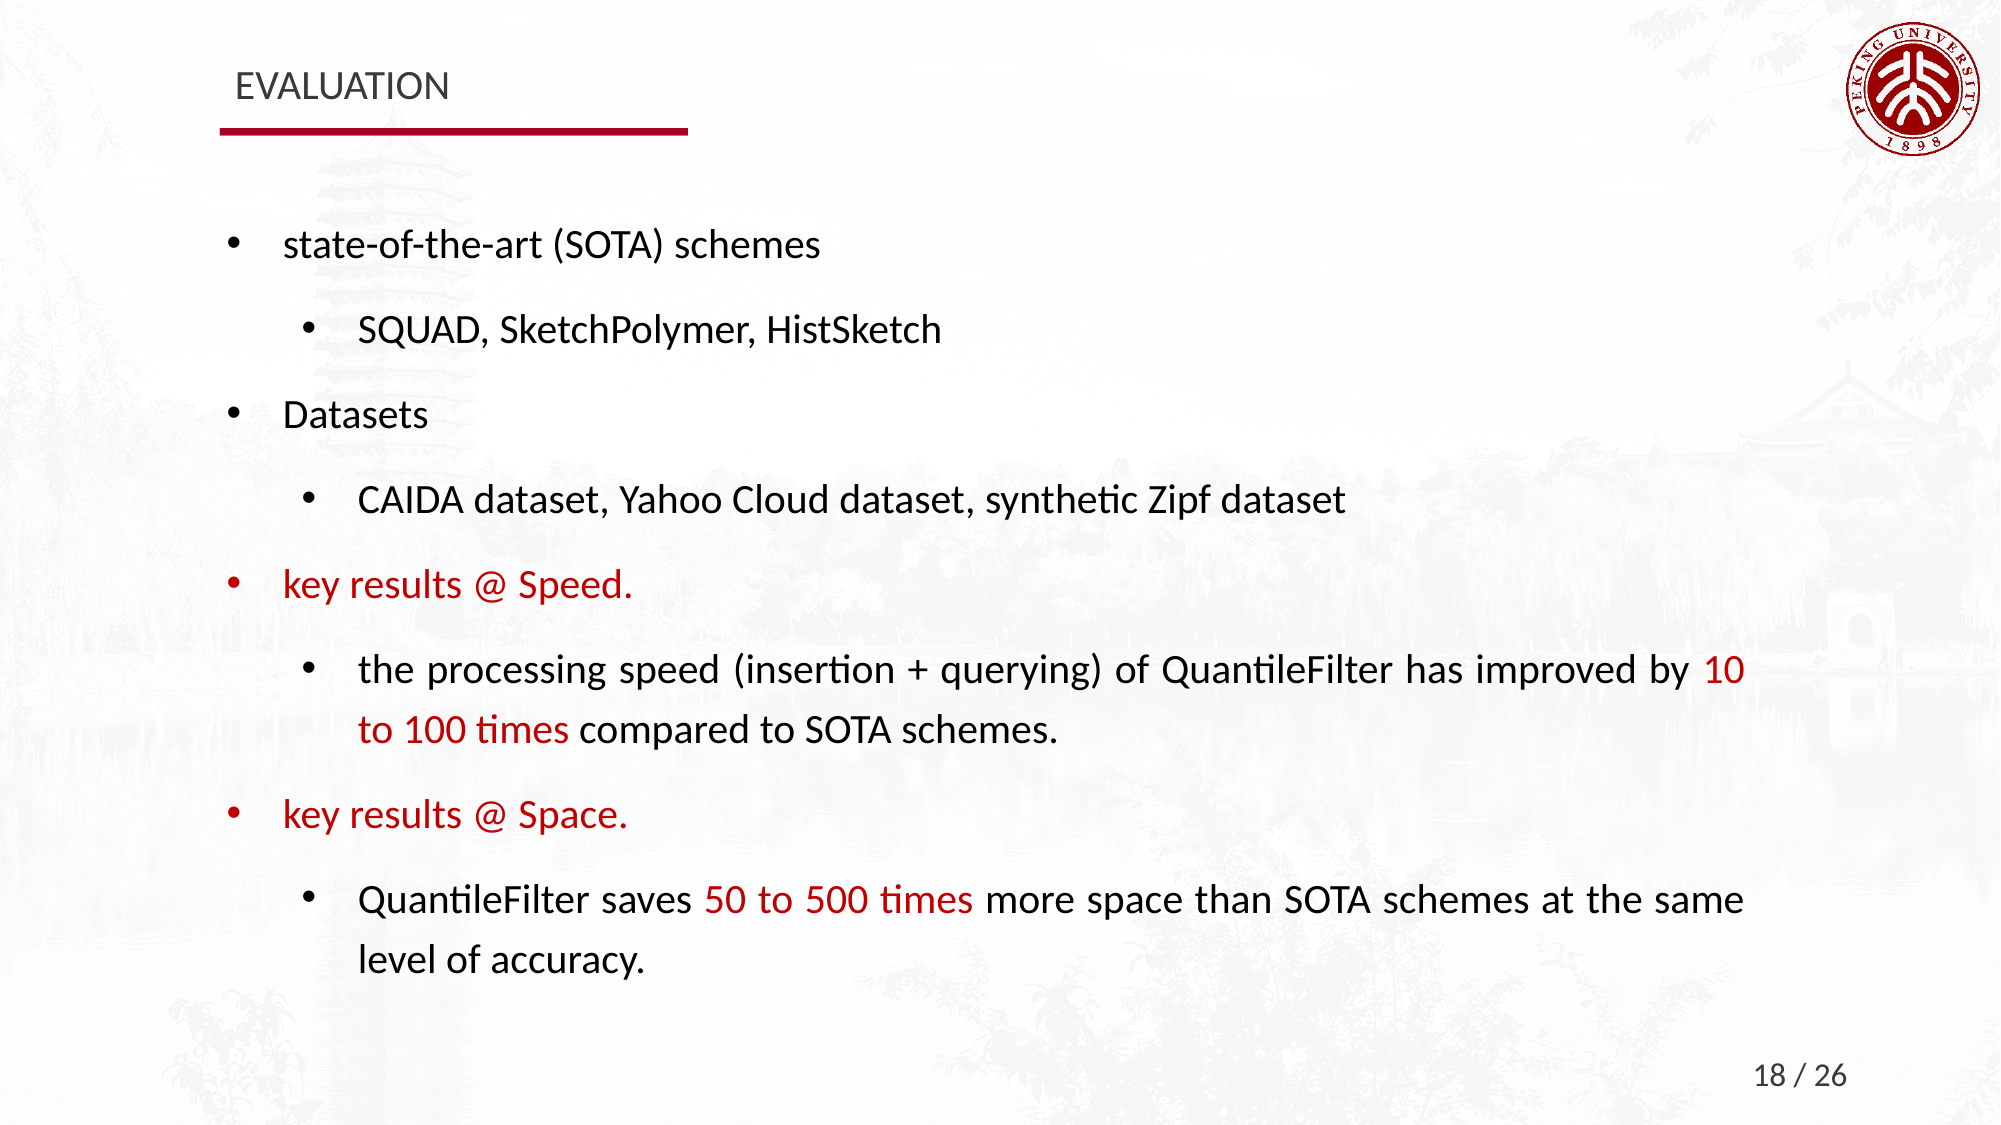

EVALUATION

state-of-the-art (SOTA) schemes
SQUAD, SketchPolymer, HistSketch
Datasets
CAIDA dataset, Yahoo Cloud dataset, synthetic Zipf dataset
key results @ Speed.
the processing speed (insertion + querying) of QuantileFilter has improved by 10 to 100 times compared to SOTA schemes.
key results @ Space.
QuantileFilter saves 50 to 500 times more space than SOTA schemes at the same level of accuracy.
18 / 26